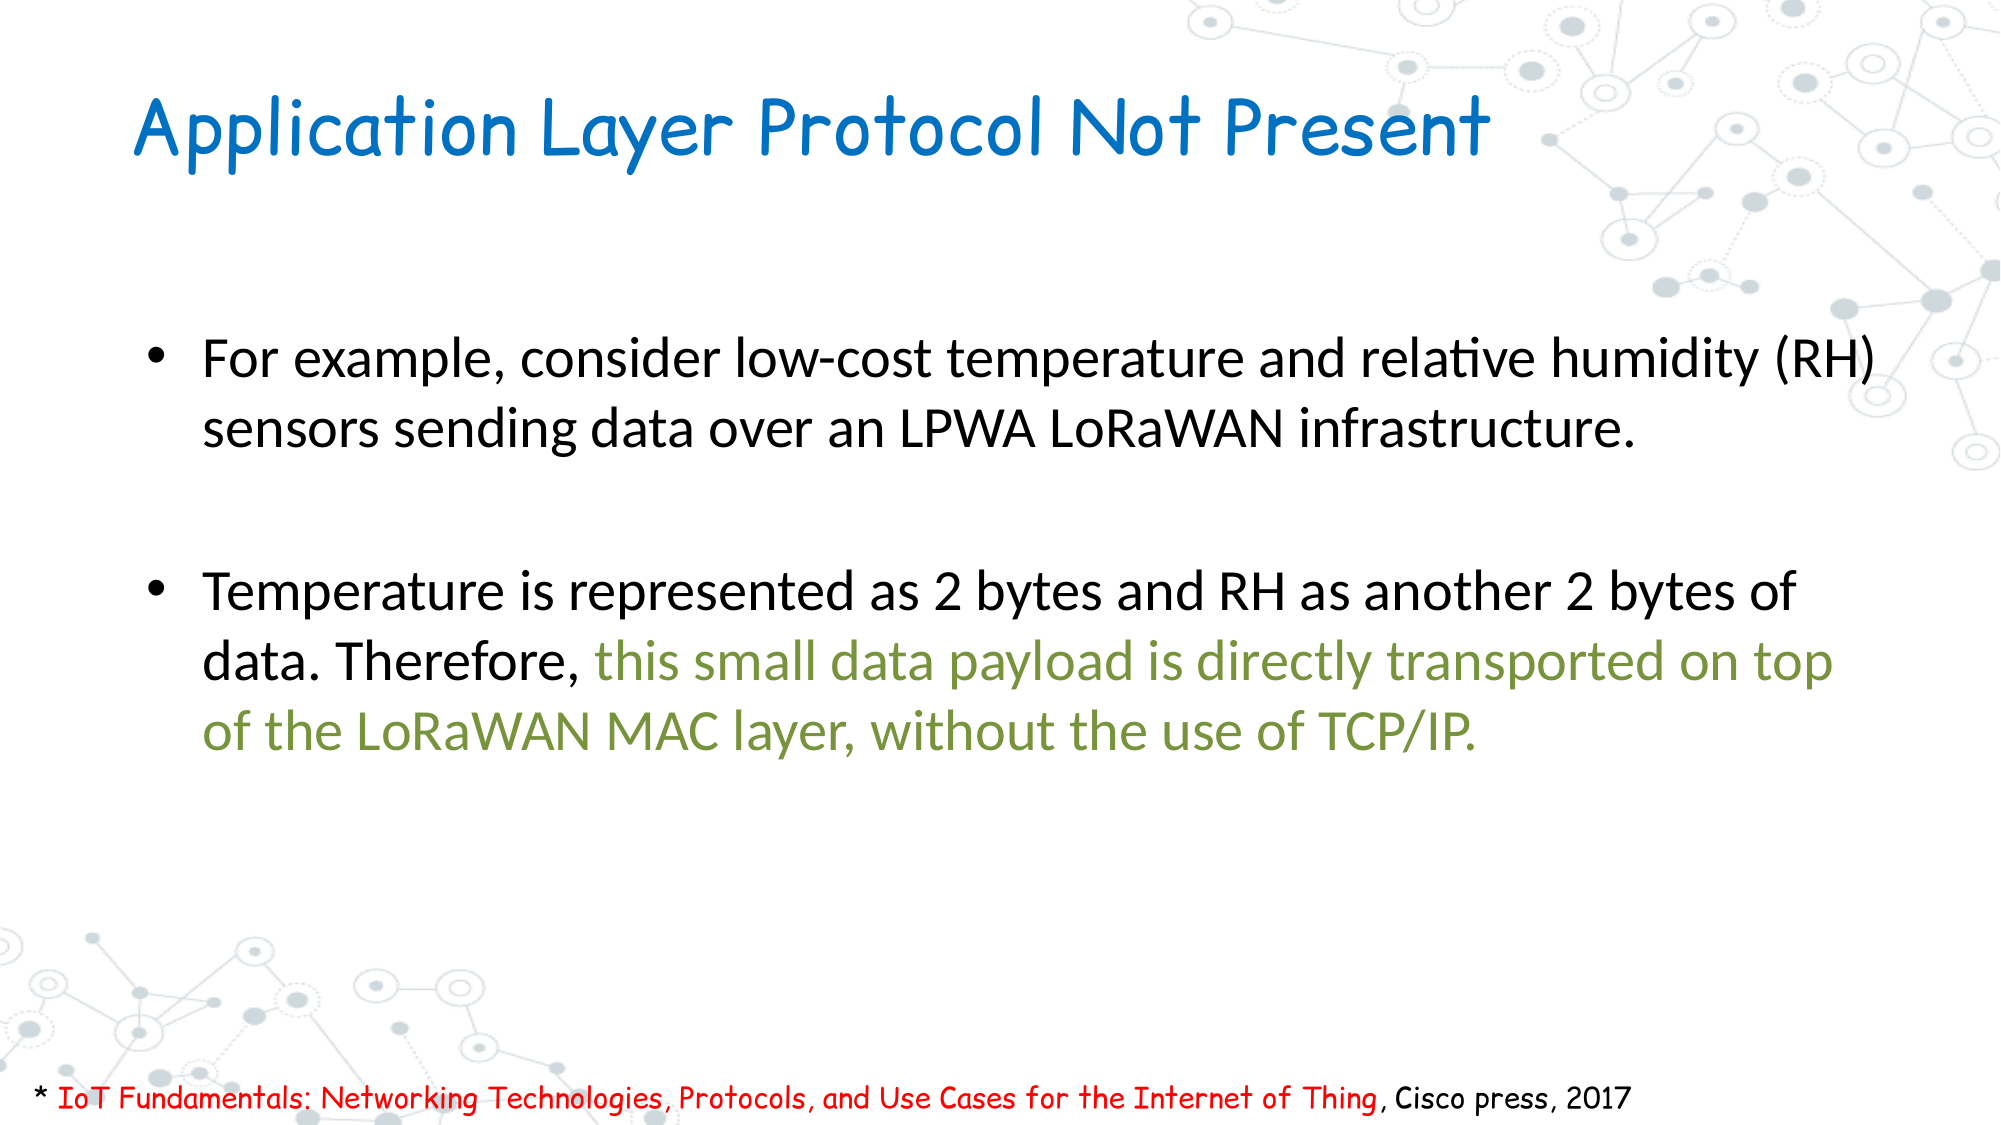

# Application Layer Protocol Not Present
For example, consider low-cost temperature and relative humidity (RH) sensors sending data over an LPWA LoRaWAN infrastructure.

Temperature is represented as 2 bytes and RH as another 2 bytes of data. Therefore, this small data payload is directly transported on top of the LoRaWAN MAC layer, without the use of TCP/IP.

* IoT Fundamentals: Networking Technologies, Protocols, and Use Cases for the Internet of Thing, Cisco press, 2017